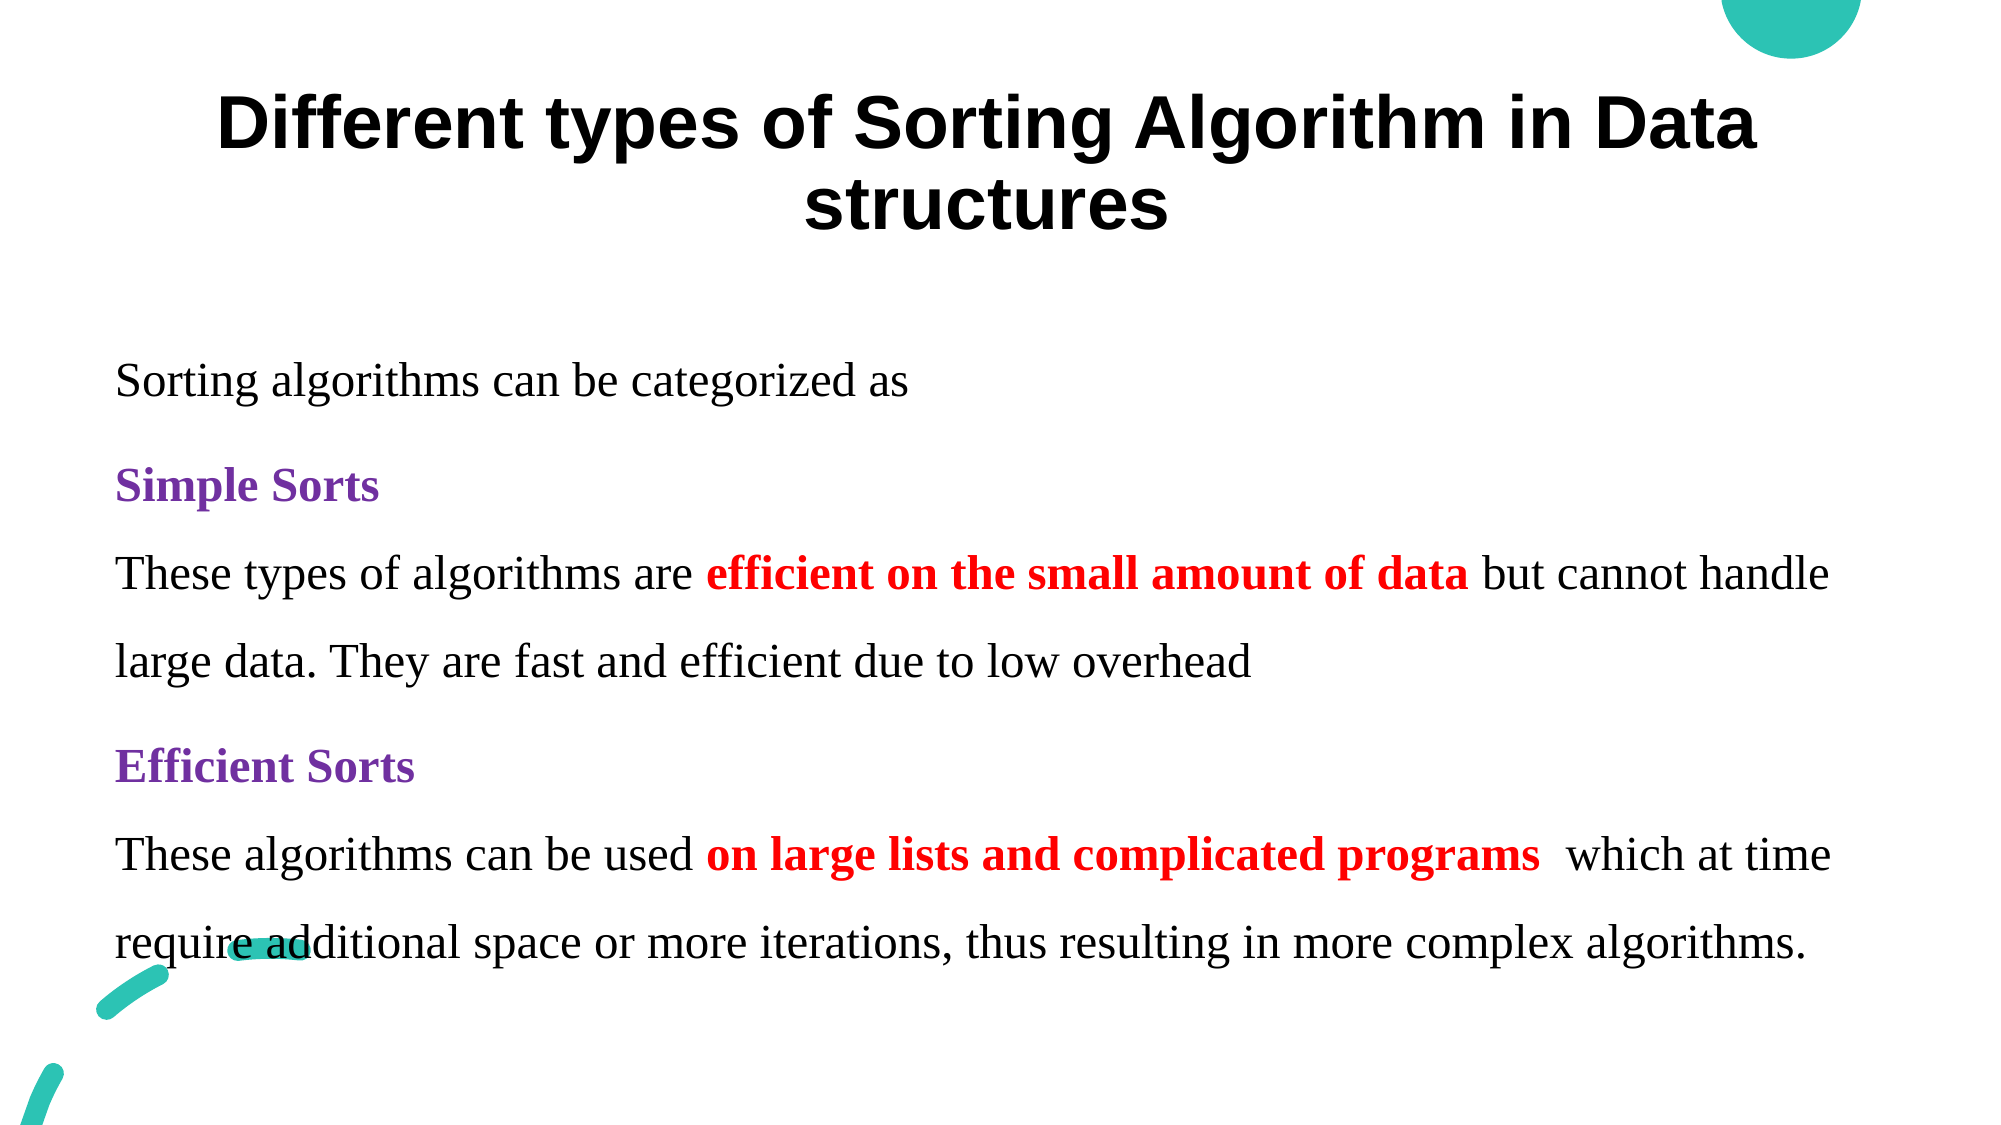

# Different types of Sorting Algorithm in Data structures
Sorting algorithms can be categorized as
Simple Sorts
These types of algorithms are efficient on the small amount of data but cannot handle large data. They are fast and efficient due to low overhead
Efficient Sorts
These algorithms can be used on large lists and complicated programs  which at time require additional space or more iterations, thus resulting in more complex algorithms.